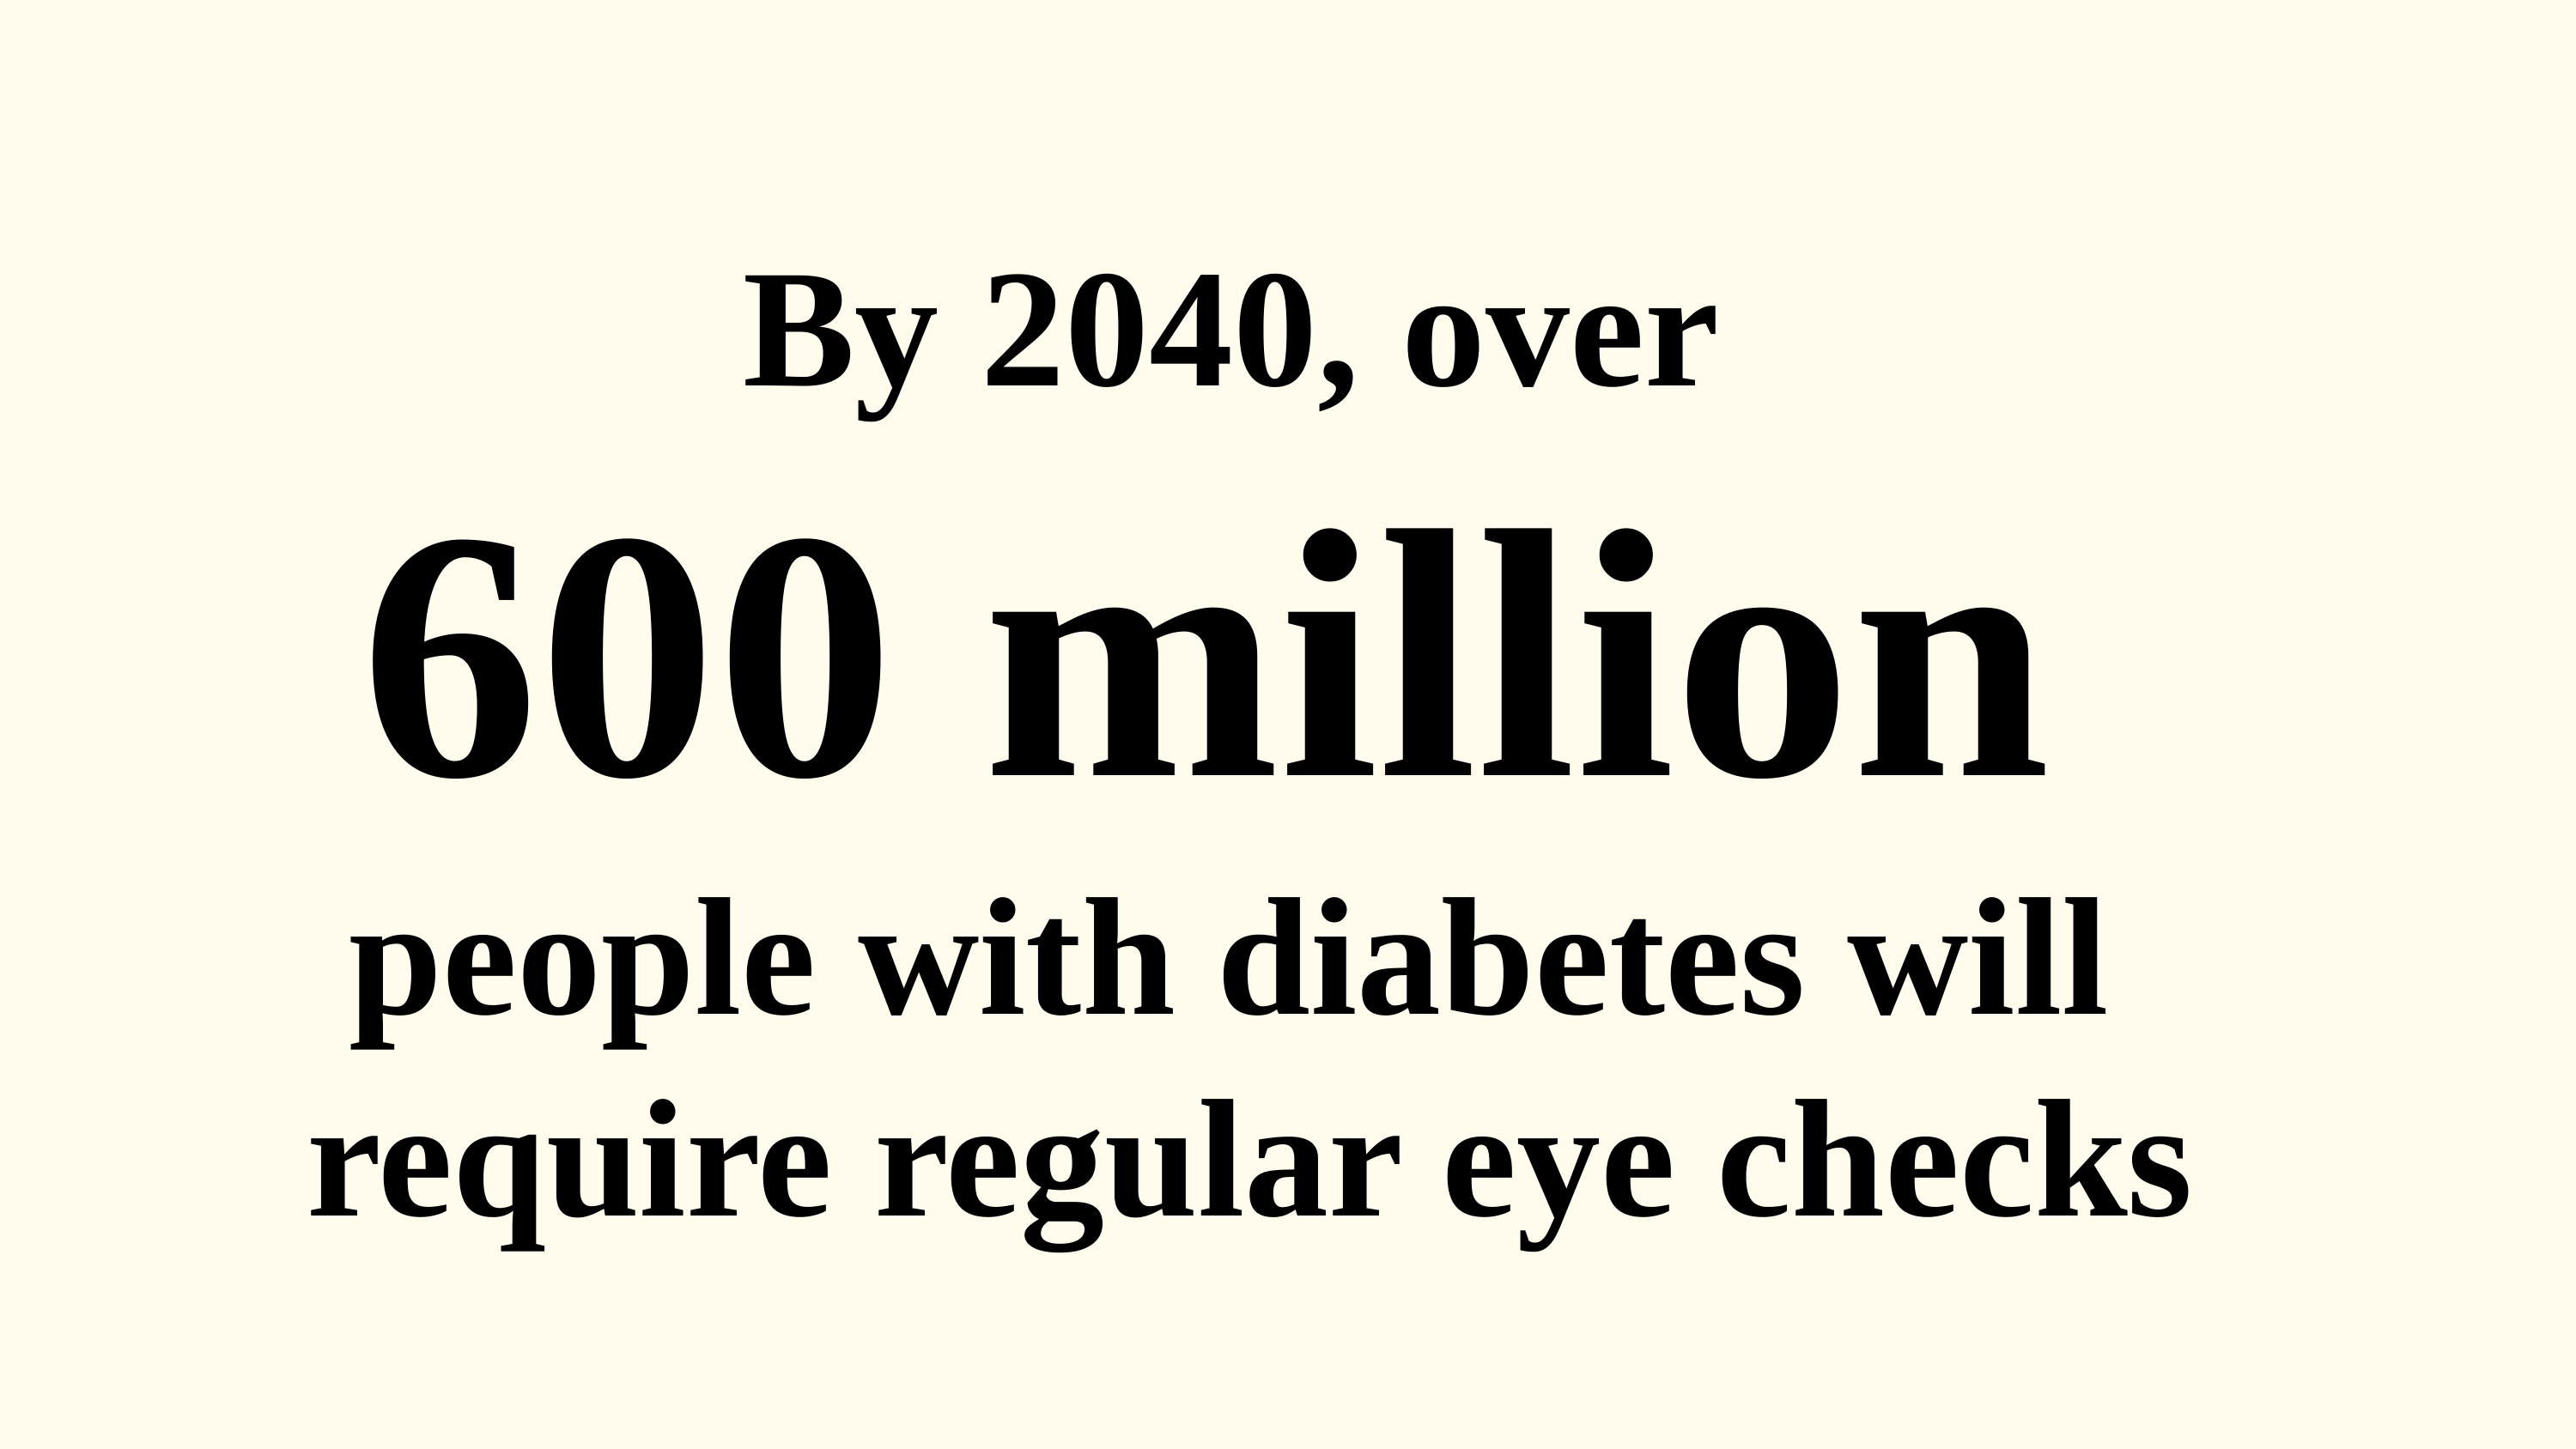

Leading cause of preventable blindness in the world

Risk of losing sight
By 2040, over
600 million
people with diabetes will
require regular eye checks